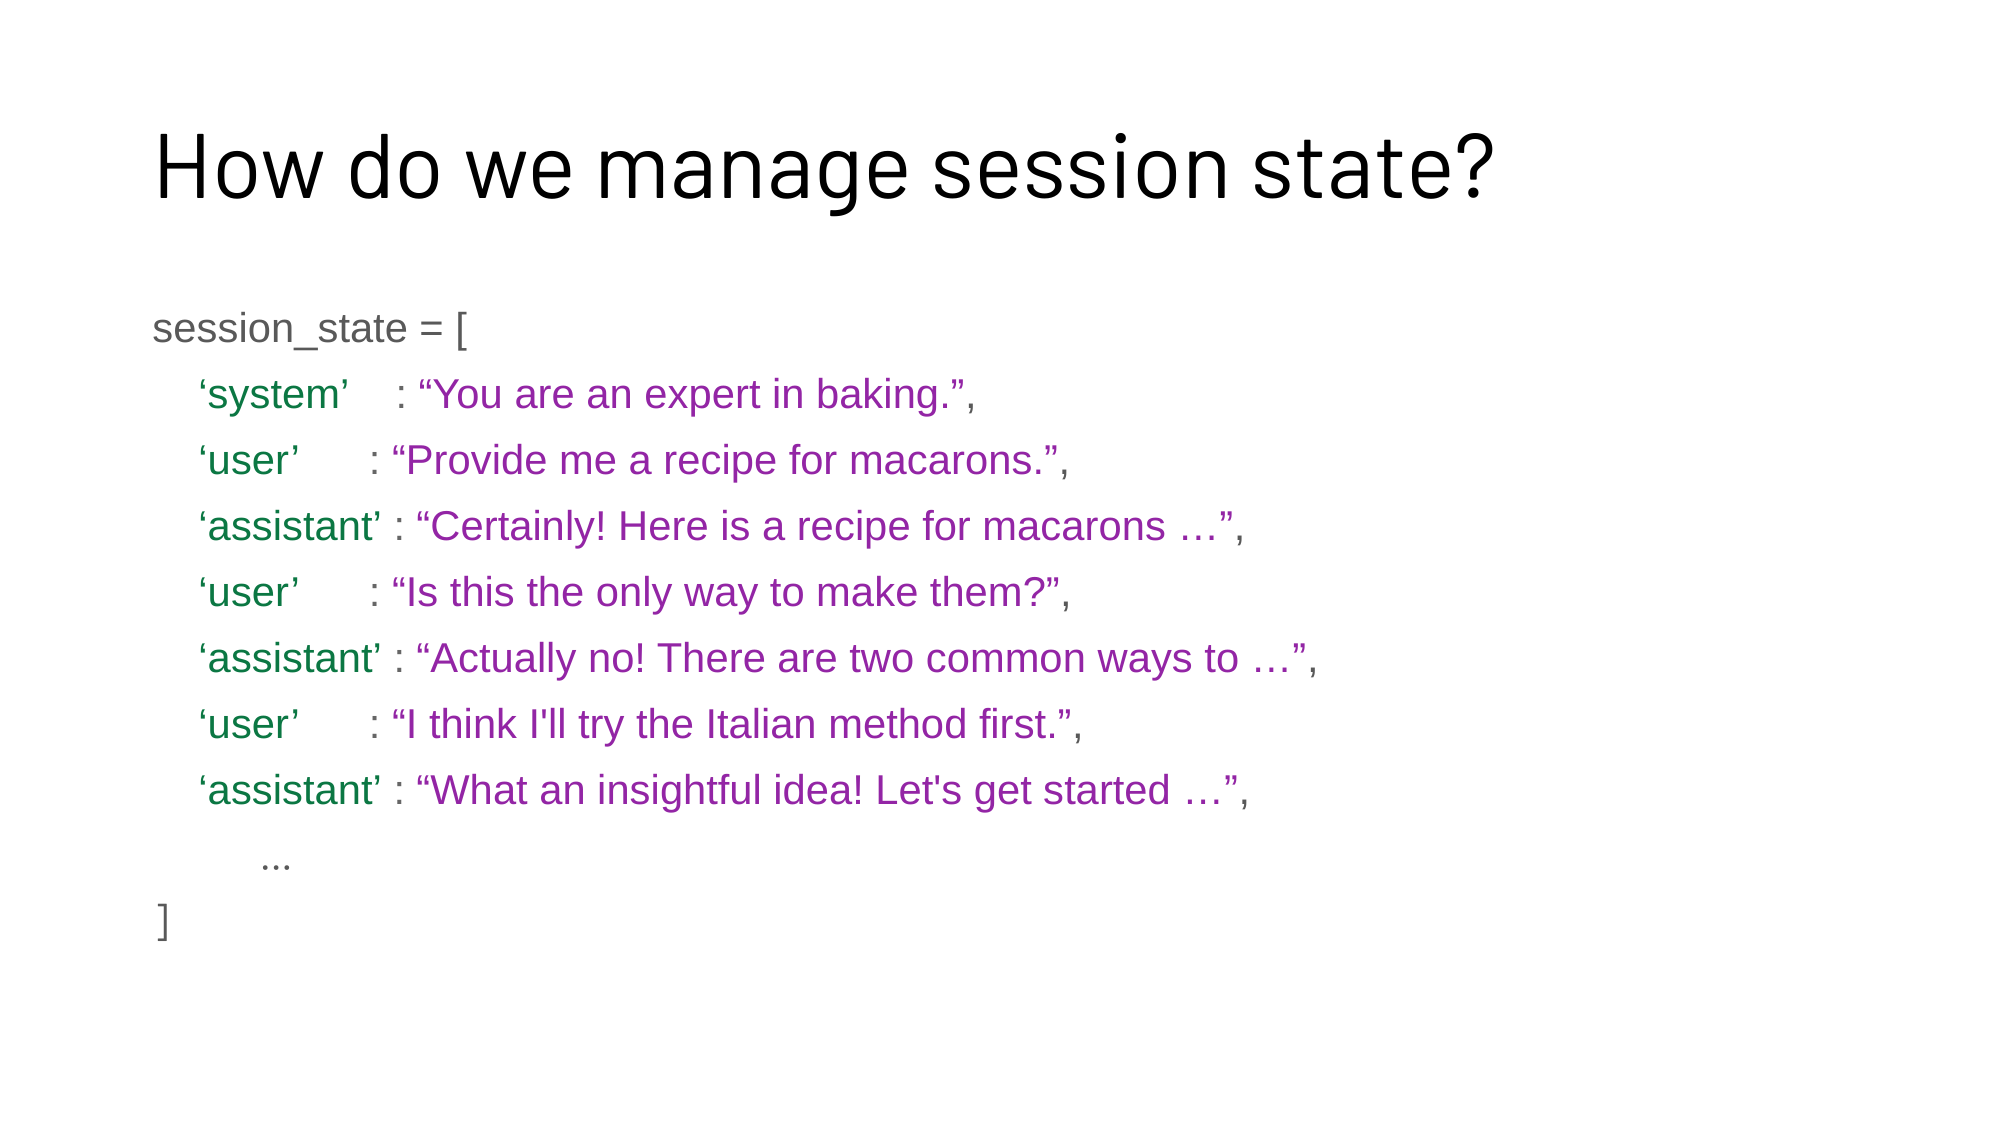

# How do we manage session state?
session_state = [
    ‘system’    : “You are an expert in baking.”,
    ‘user’      : “Provide me a recipe for macarons.”,
    ‘assistant’ : “Certainly! Here is a recipe for macarons …”,
    ‘user’      : “Is this the only way to make them?”,
    ‘assistant’ : “Actually no! There are two common ways to …”,
    ‘user’      : “I think I'll try the Italian method first.”,
    ‘assistant’ : “What an insightful idea! Let's get started …”,
             …
]